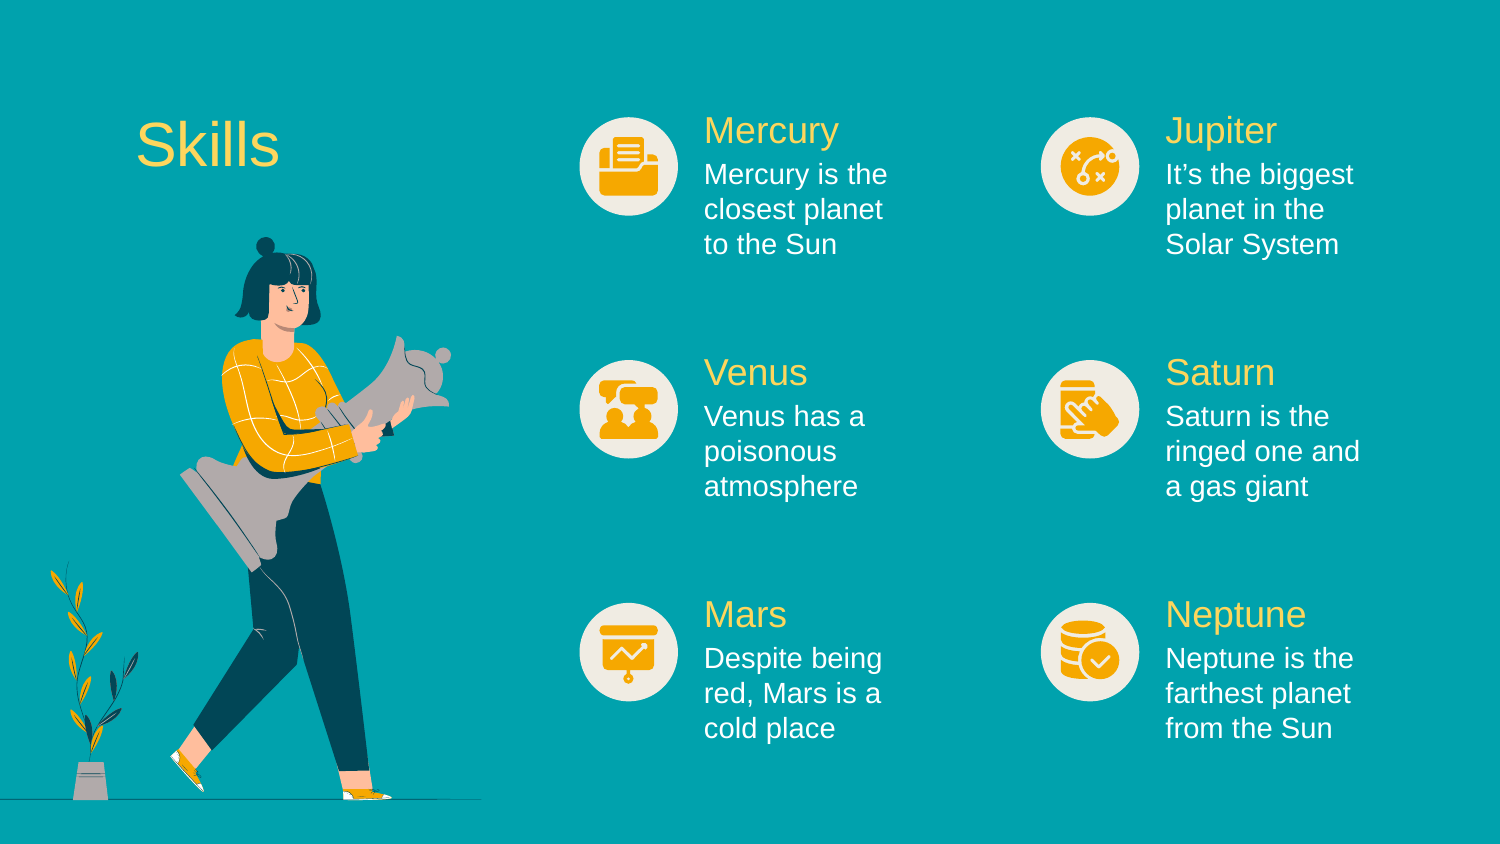

# Skills
Mercury
Jupiter

It’s the biggest
planet in the Solar System
Mercury is the
closest planet to the Sun

Venus
Saturn

Saturn is the
ringed one and a gas giant

Venus has a poisonous atmosphere

Mars
Neptune

Neptune is the
farthest planet
from the Sun

Despite being red, Mars is a cold place